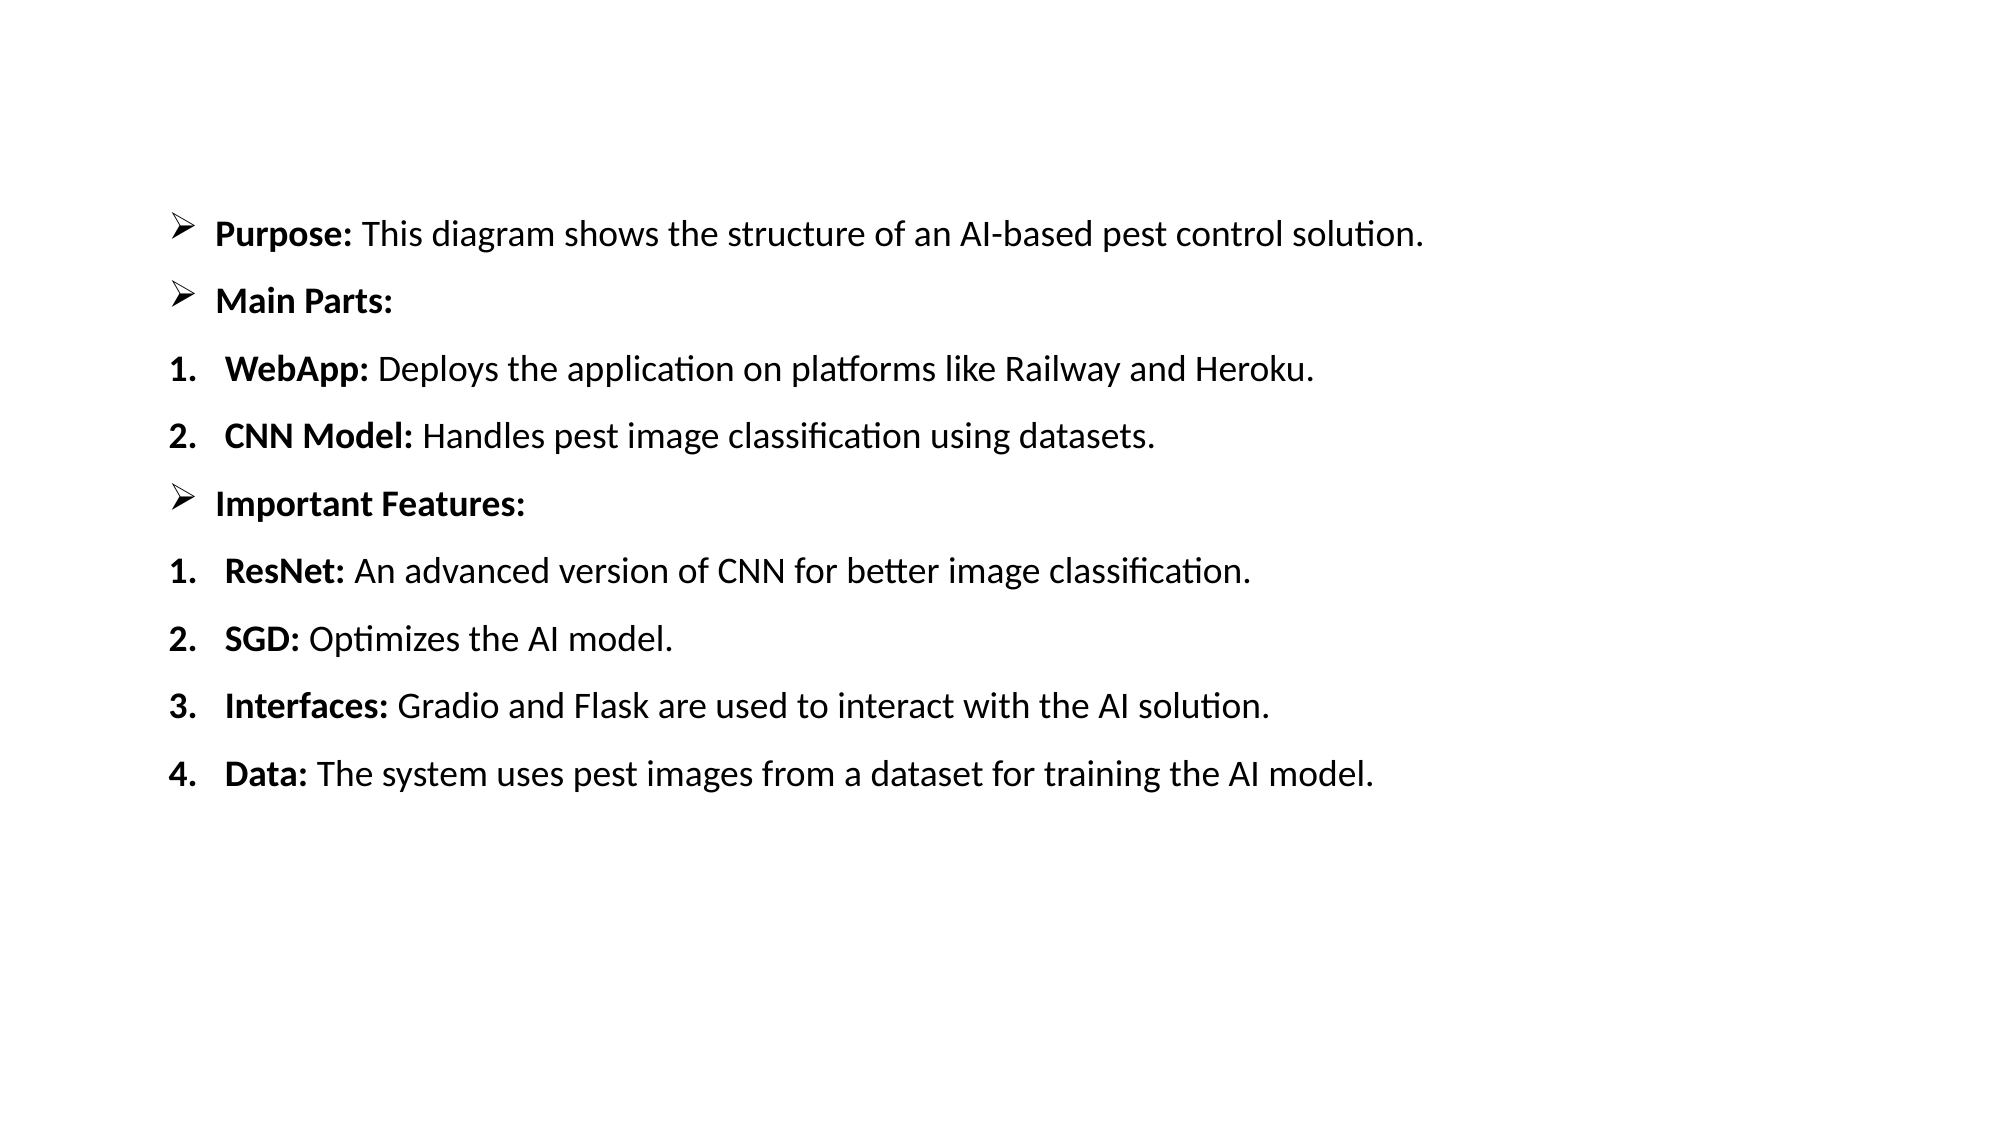

Purpose: This diagram shows the structure of an AI-based pest control solution.
Main Parts:
WebApp: Deploys the application on platforms like Railway and Heroku.
CNN Model: Handles pest image classification using datasets.
Important Features:
ResNet: An advanced version of CNN for better image classification.
SGD: Optimizes the AI model.
Interfaces: Gradio and Flask are used to interact with the AI solution.
Data: The system uses pest images from a dataset for training the AI model.